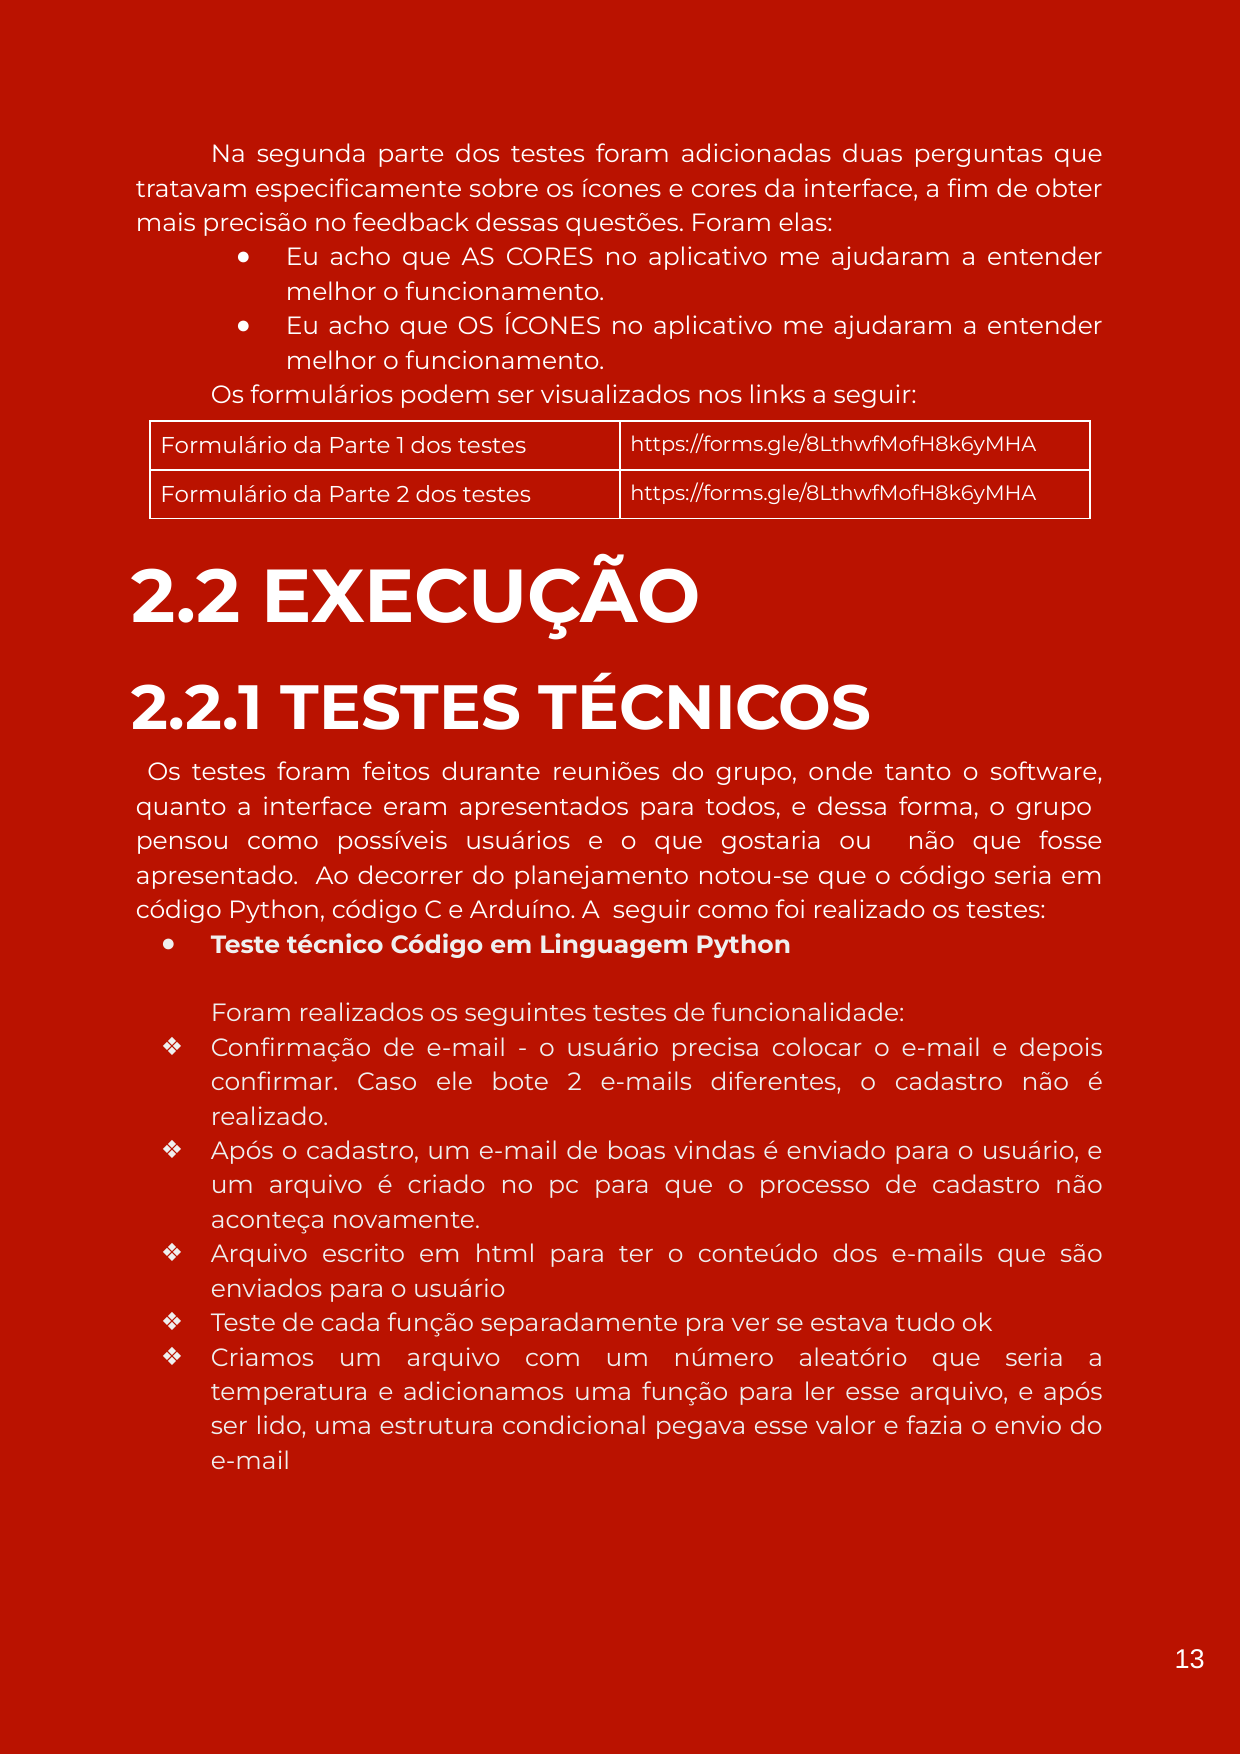

Na segunda parte dos testes foram adicionadas duas perguntas que tratavam especificamente sobre os ícones e cores da interface, a fim de obter mais precisão no feedback dessas questões. Foram elas:
Eu acho que AS CORES no aplicativo me ajudaram a entender melhor o funcionamento.
Eu acho que OS ÍCONES no aplicativo me ajudaram a entender melhor o funcionamento.
Os formulários podem ser visualizados nos links a seguir:

| Formulário da Parte 1 dos testes | https://forms.gle/8LthwfMofH8k6yMHA |
| --- | --- |
| Formulário da Parte 2 dos testes | https://forms.gle/8LthwfMofH8k6yMHA |
2.2 EXECUÇÃO

2.2.1 TESTES TÉCNICOS
 Os testes foram feitos durante reuniões do grupo, onde tanto o software, quanto a interface eram apresentados para todos, e dessa forma, o grupo  pensou como possíveis usuários e o que gostaria ou  não que fosse apresentado.  Ao decorrer do planejamento notou-se que o código seria em código Python, código C e Arduíno. A  seguir como foi realizado os testes:
Teste técnico Código em Linguagem Python

Foram realizados os seguintes testes de funcionalidade:
Confirmação de e-mail - o usuário precisa colocar o e-mail e depois confirmar. Caso ele bote 2 e-mails diferentes, o cadastro não é realizado.
Após o cadastro, um e-mail de boas vindas é enviado para o usuário, e um arquivo é criado no pc para que o processo de cadastro não aconteça novamente.
Arquivo escrito em html para ter o conteúdo dos e-mails que são enviados para o usuário
Teste de cada função separadamente pra ver se estava tudo ok
Criamos um arquivo com um número aleatório que seria a temperatura e adicionamos uma função para ler esse arquivo, e após ser lido, uma estrutura condicional pegava esse valor e fazia o envio do e-mail

13